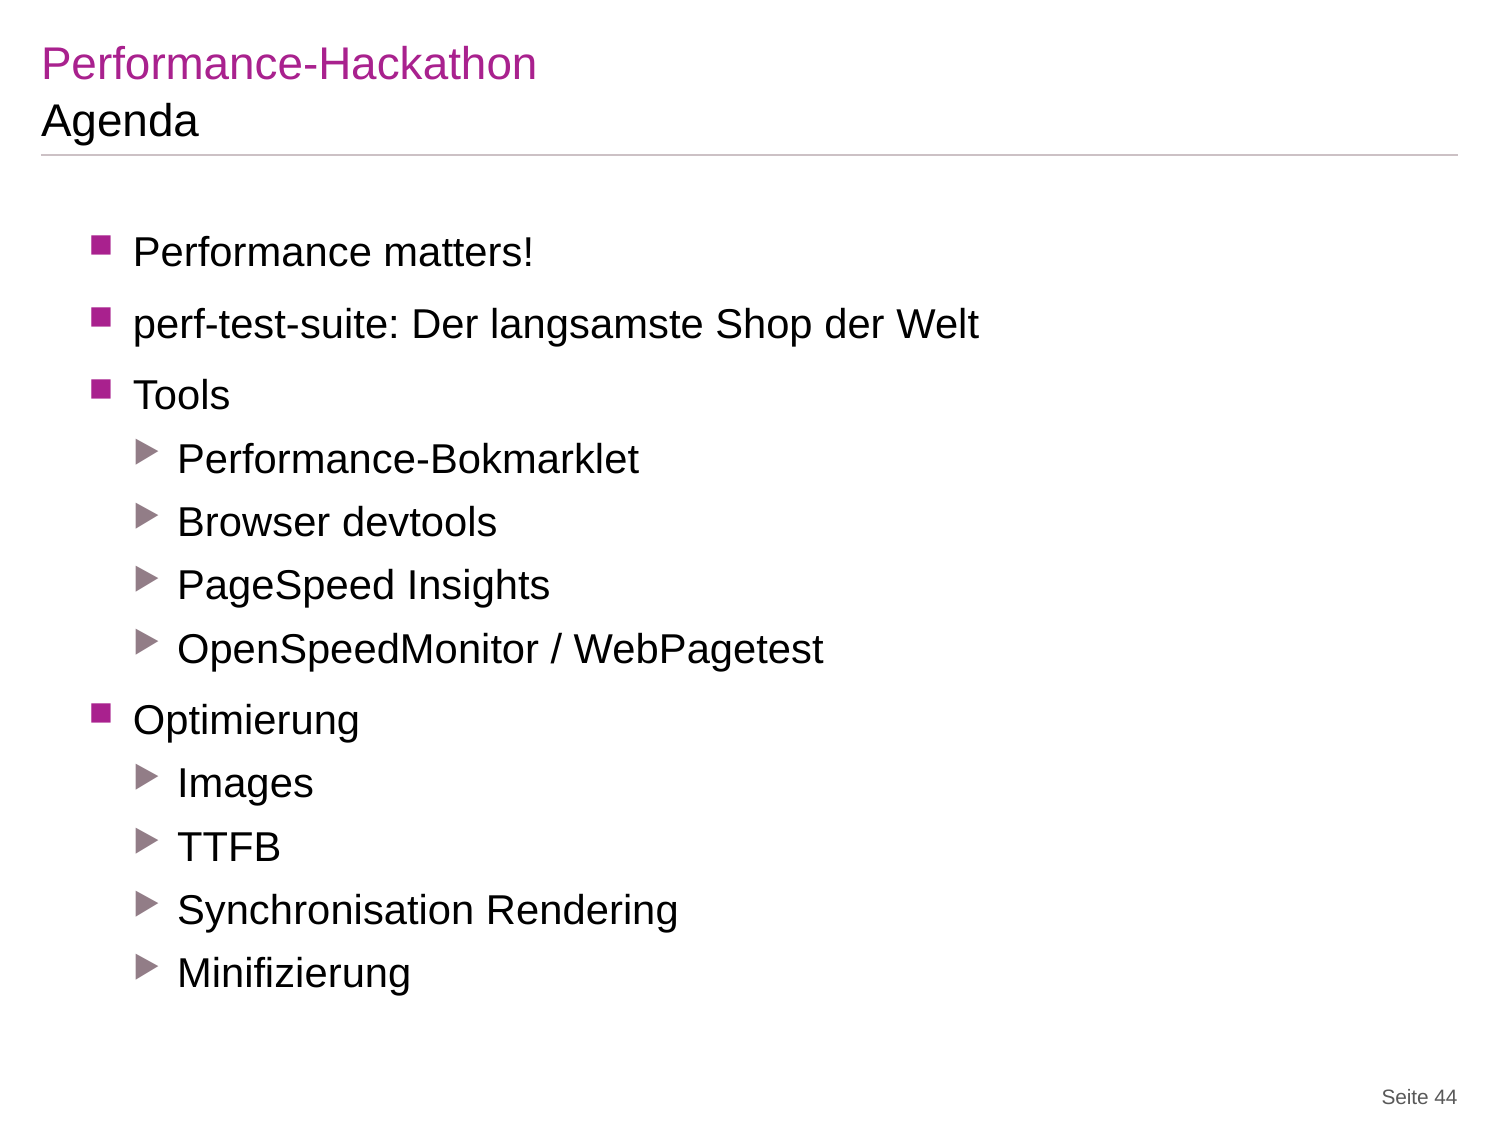

# Performance-Hackathon
Agenda
Performance matters!
perf-test-suite: Der langsamste Shop der Welt
Tools
Performance-Bokmarklet
Browser devtools
PageSpeed Insights
OpenSpeedMonitor / WebPagetest
Optimierung
Images
TTFB
Synchronisation Rendering
Minifizierung

Seite 44